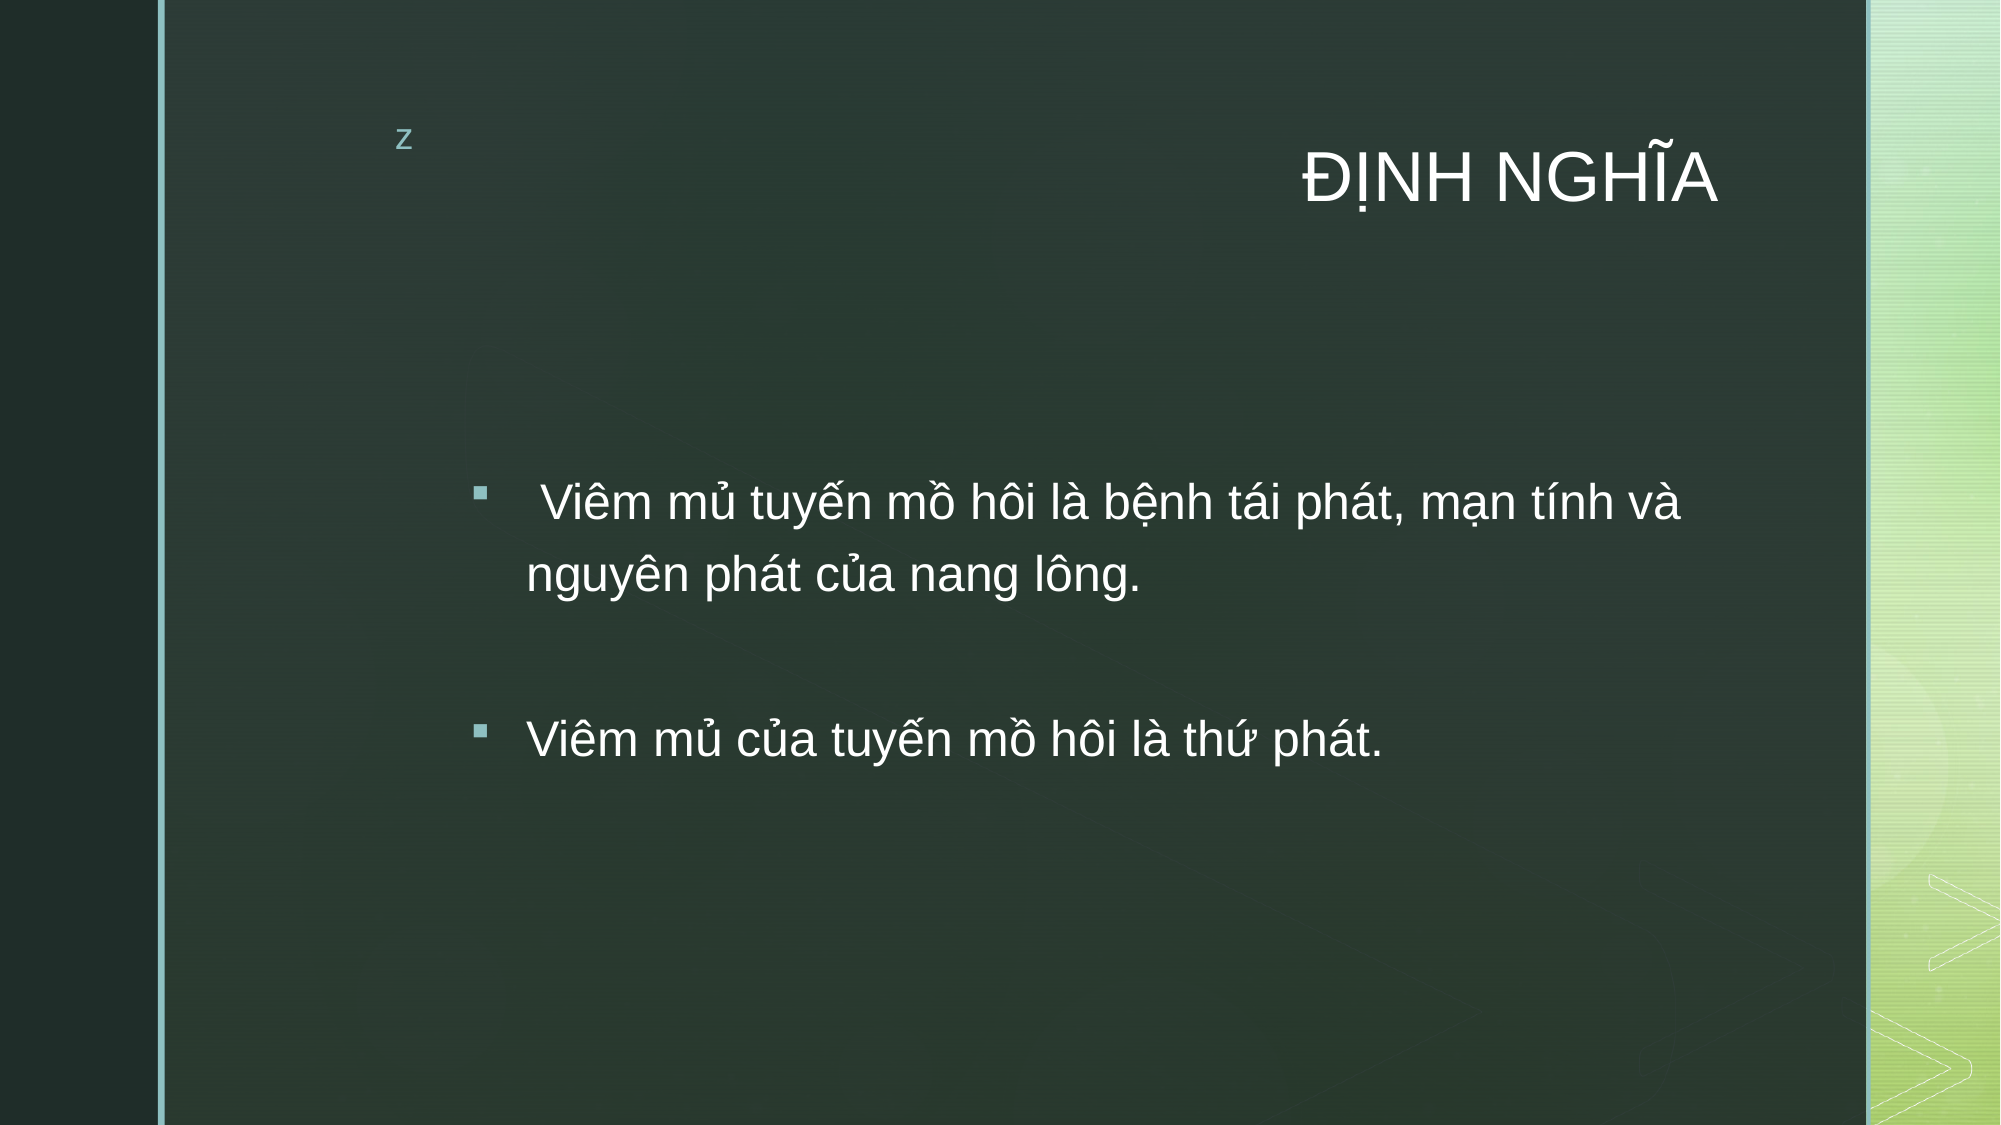

# ĐỊNH NGHĨA
 Viêm mủ tuyến mồ hôi là bệnh tái phát, mạn tính và nguyên phát của nang lông.
Viêm mủ của tuyến mồ hôi là thứ phát.